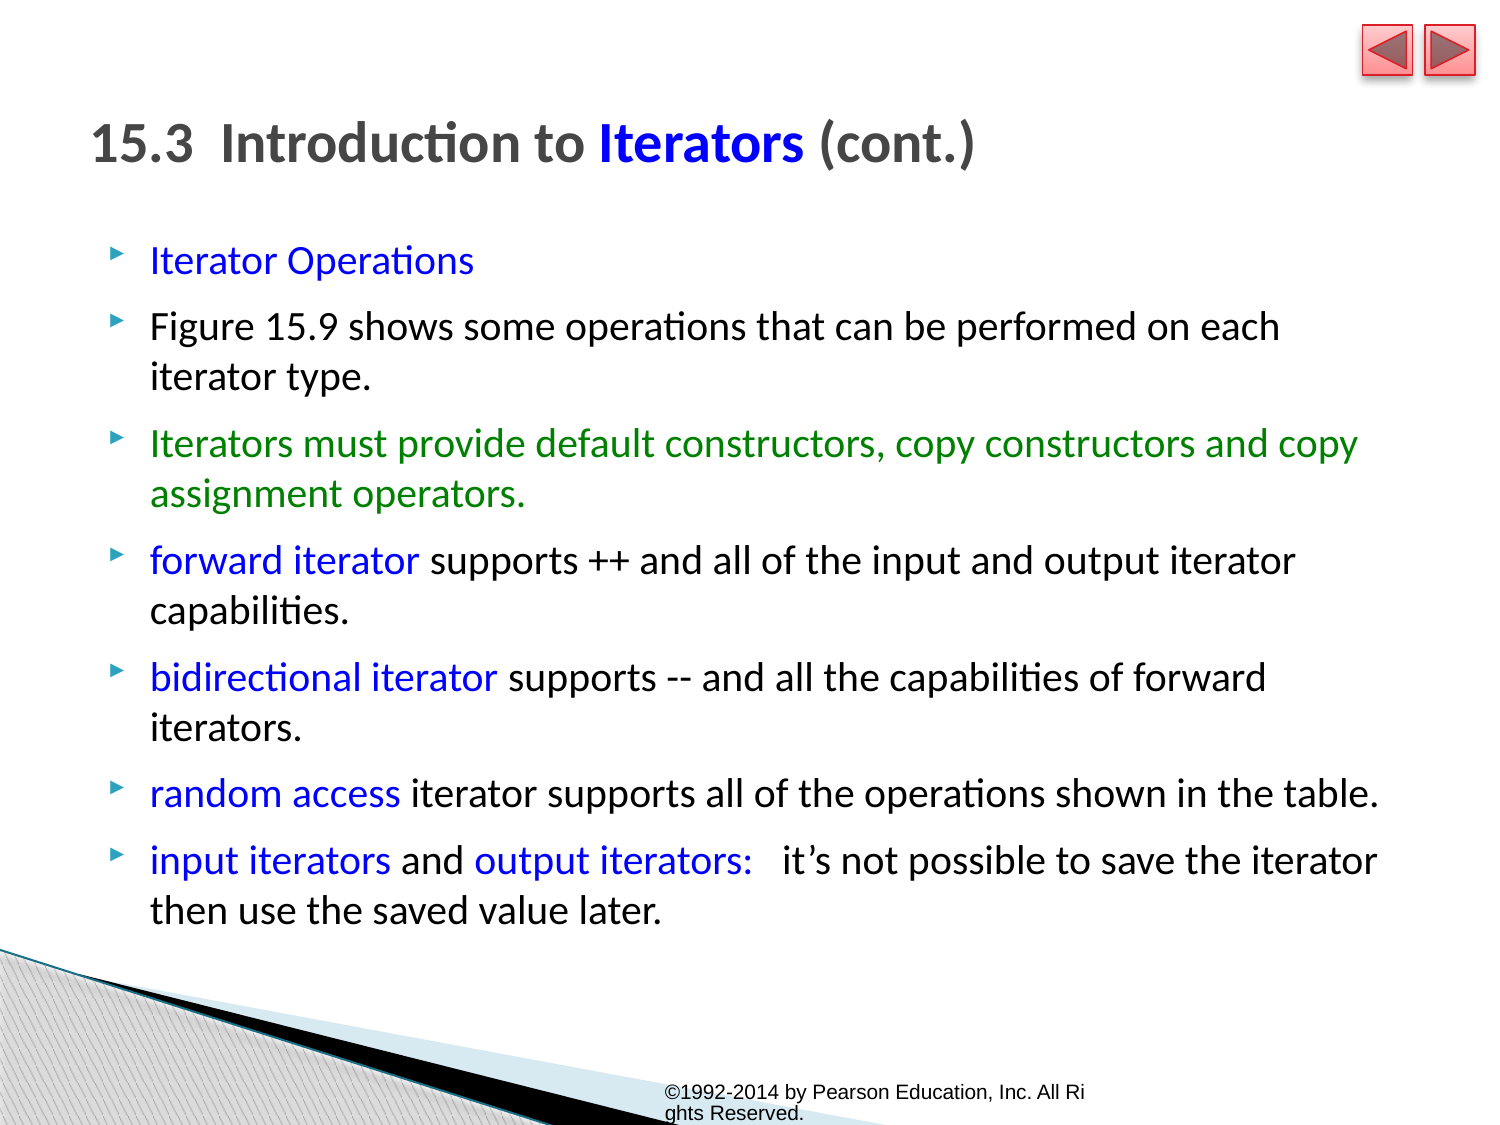

# 15.3  Introduction to Iterators (cont.)
Iterator Operations
Figure 15.9 shows some operations that can be performed on each iterator type.
Iterators must provide default constructors, copy constructors and copy assignment operators.
forward iterator supports ++ and all of the input and output iterator capabilities.
bidirectional iterator supports -- and all the capabilities of forward iterators.
random access iterator supports all of the operations shown in the table.
input iterators and output iterators:   it’s not possible to save the iterator then use the saved value later.
©1992-2014 by Pearson Education, Inc. All Rights Reserved.